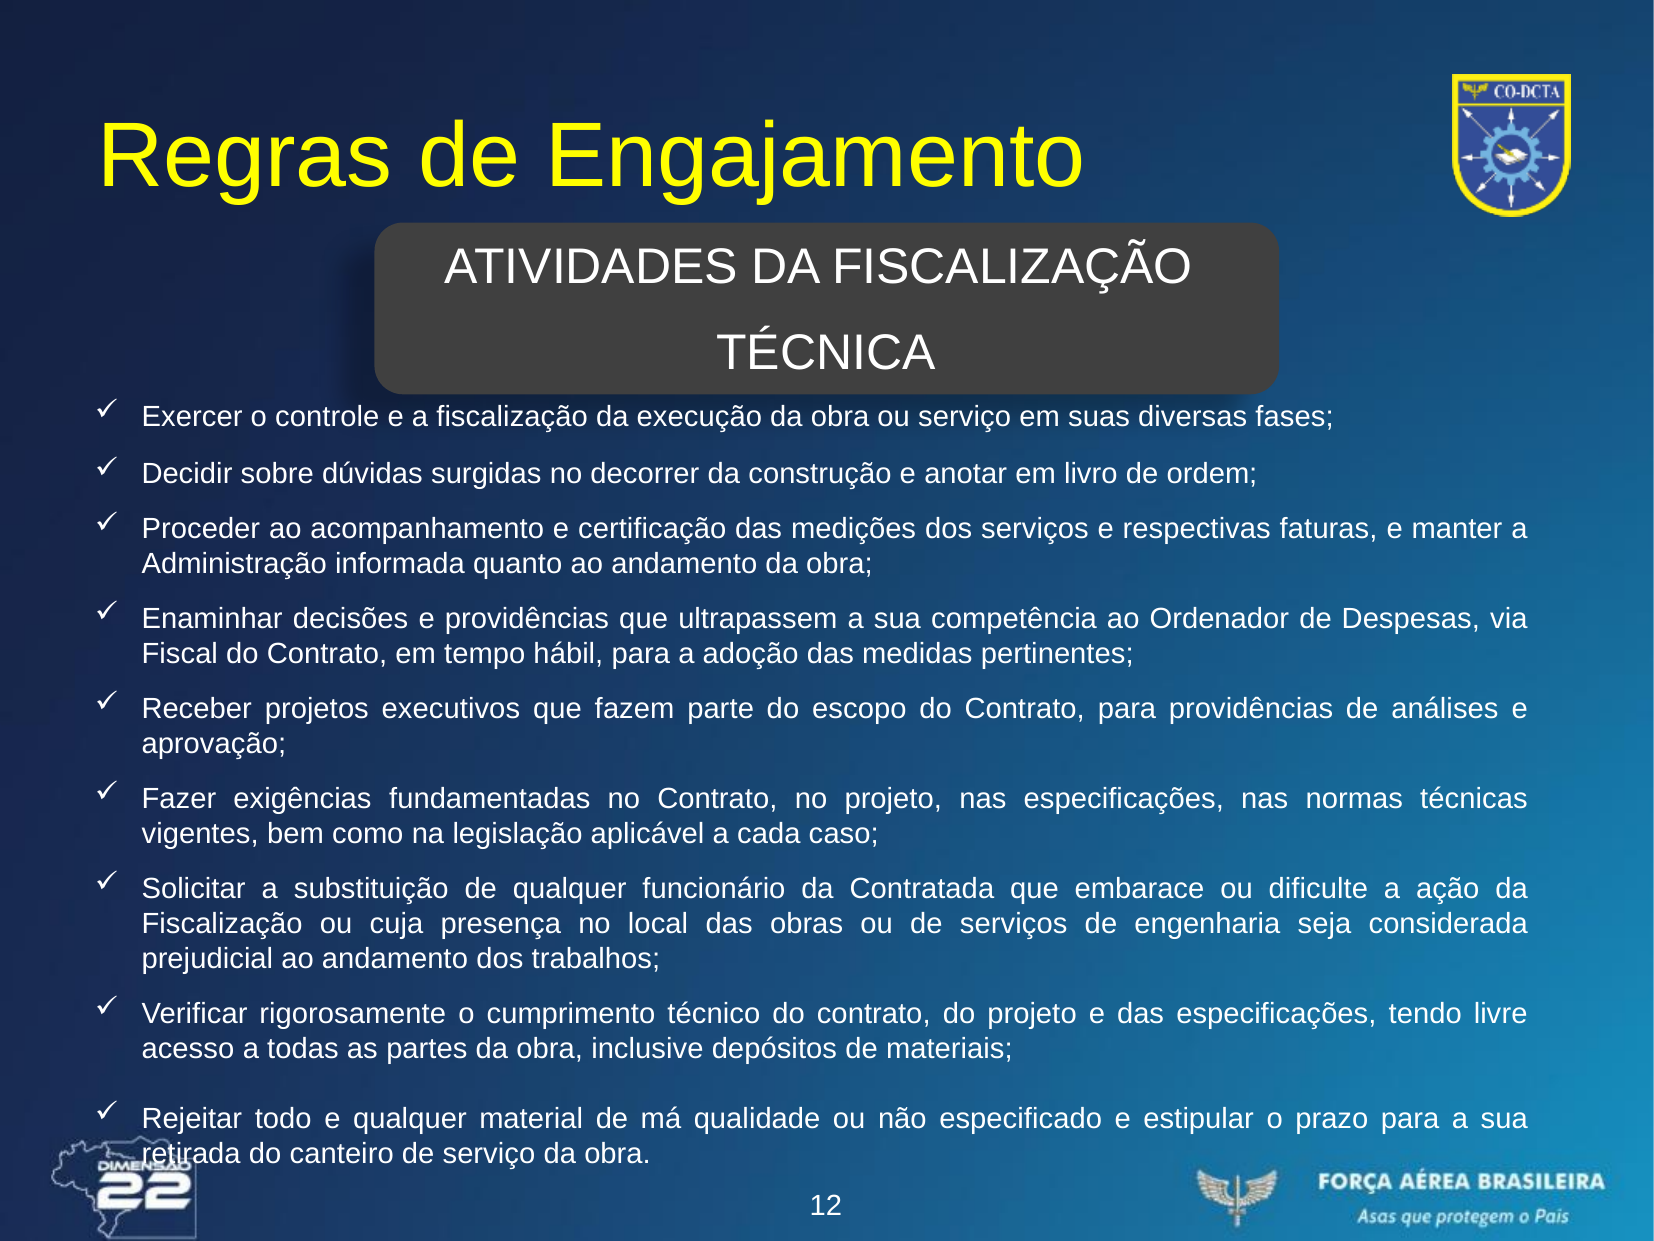

# Regras de Engajamento

ATIVIDADES DA FISCALIZAÇÃO
TÉCNICA
Exercer o controle e a fiscalização da execução da obra ou serviço em suas diversas fases;

Decidir sobre dúvidas surgidas no decorrer da construção e anotar em livro de ordem;

Proceder ao acompanhamento e certificação das medições dos serviços e respectivas faturas, e manter a Administração informada quanto ao andamento da obra;

Enaminhar decisões e providências que ultrapassem a sua competência ao Ordenador de Despesas, via Fiscal do Contrato, em tempo hábil, para a adoção das medidas pertinentes;

Receber projetos executivos que fazem parte do escopo do Contrato, para providências de análises e aprovação;

Fazer exigências fundamentadas no Contrato, no projeto, nas especificações, nas normas técnicas vigentes, bem como na legislação aplicável a cada caso;

Solicitar a substituição de qualquer funcionário da Contratada que embarace ou dificulte a ação da Fiscalização ou cuja presença no local das obras ou de serviços de engenharia seja considerada prejudicial ao andamento dos trabalhos;

Verificar rigorosamente o cumprimento técnico do contrato, do projeto e das especificações, tendo livre acesso a todas as partes da obra, inclusive depósitos de materiais;

Rejeitar todo e qualquer material de má qualidade ou não especificado e estipular o prazo para a sua retirada do canteiro de serviço da obra.

12